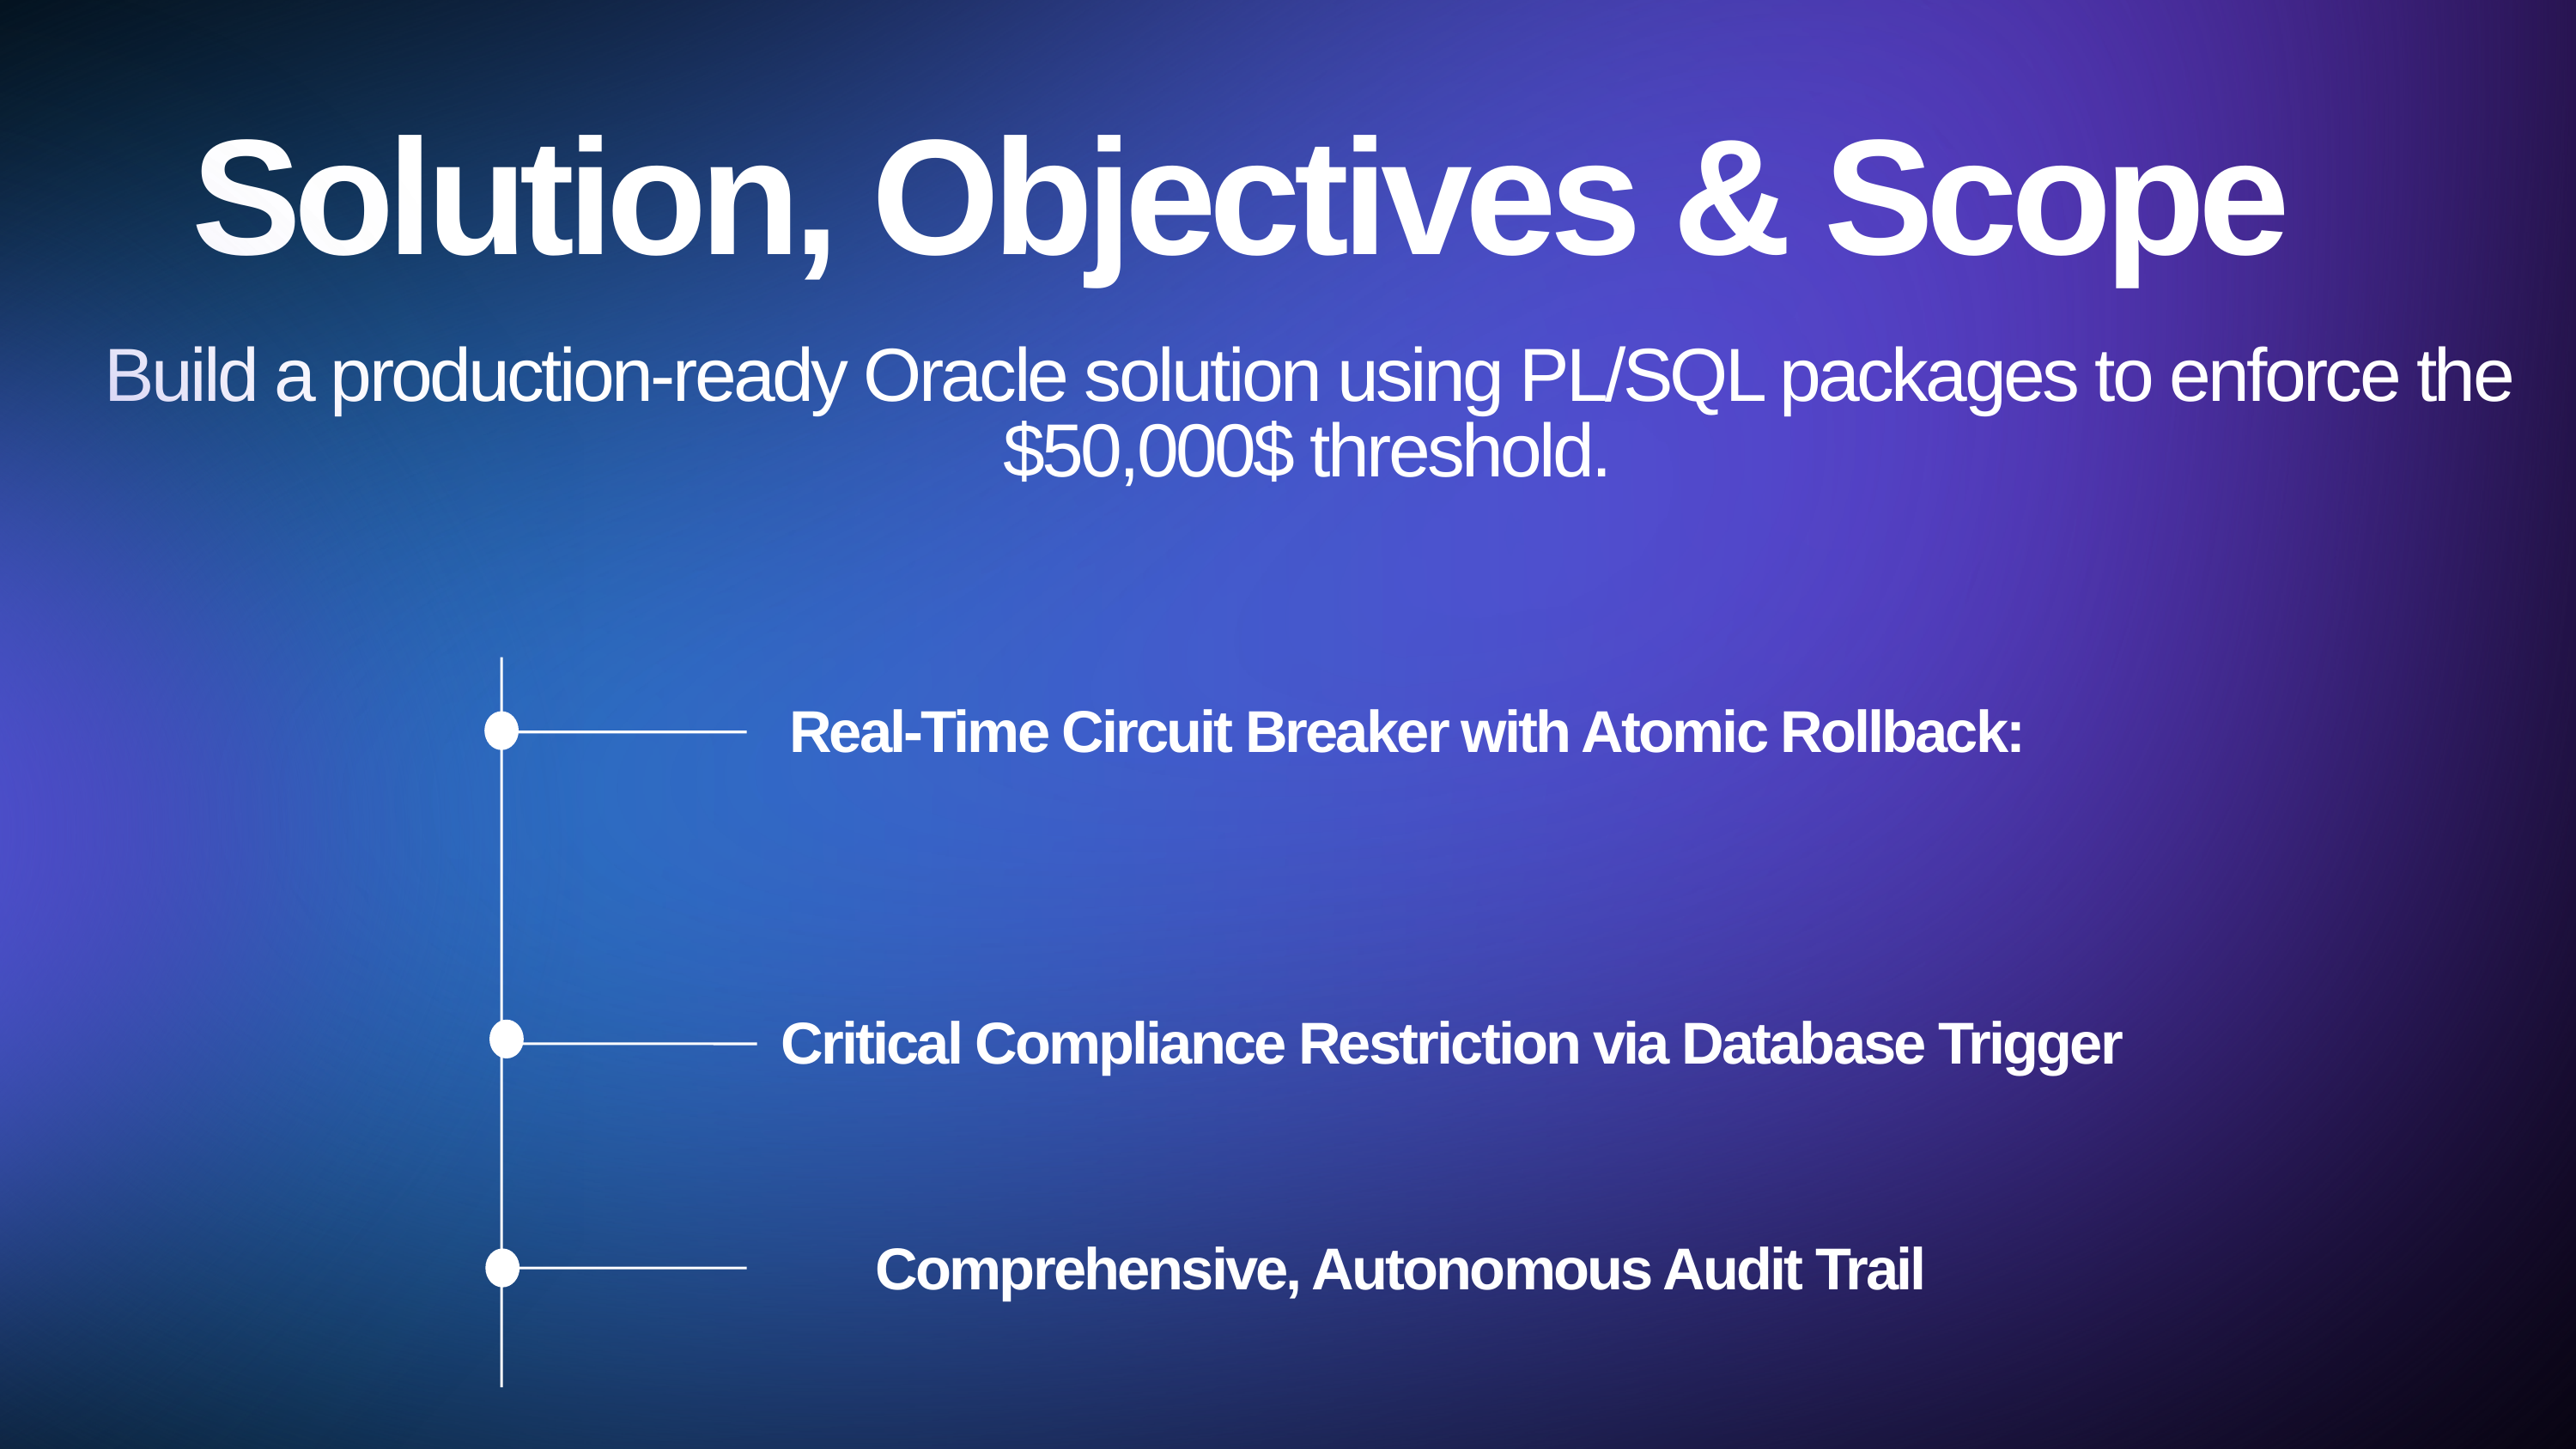

Solution, Objectives & Scope
Build a production-ready Oracle solution using PL/SQL packages to enforce the $50,000$ threshold.

Real-Time Circuit Breaker with Atomic Rollback:

Critical Compliance Restriction via Database Trigger

Comprehensive, Autonomous Audit Trail